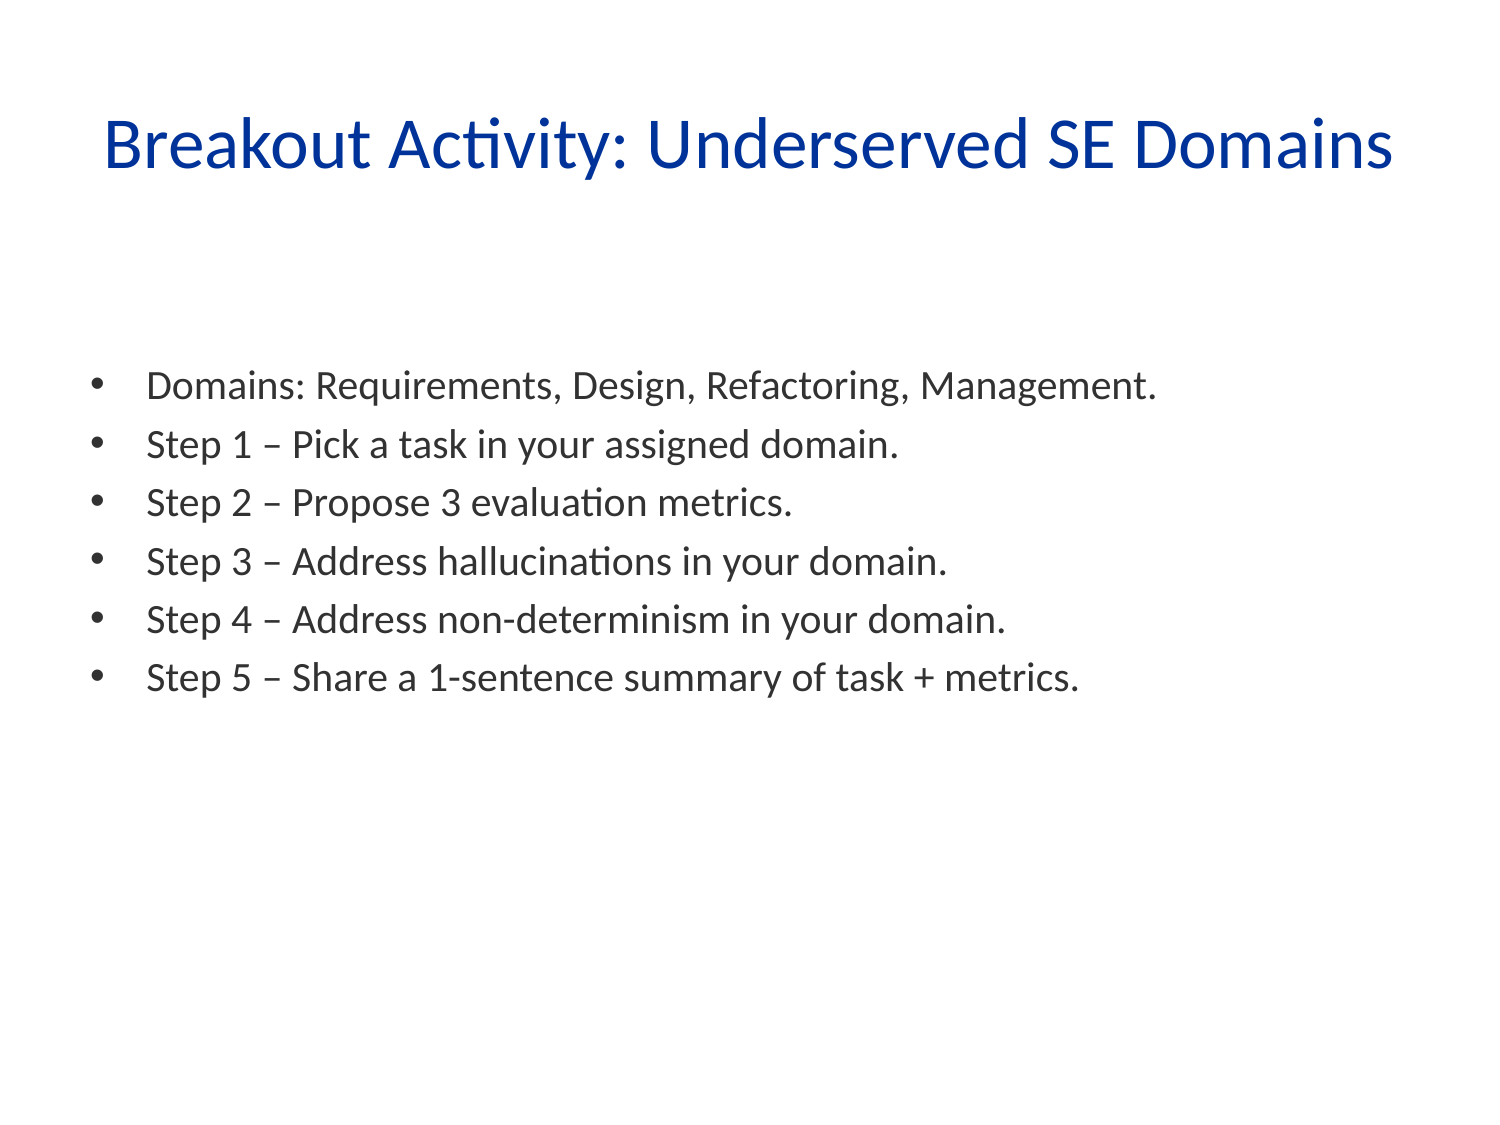

# Breakout Activity: Underserved SE Domains

Domains: Requirements, Design, Refactoring, Management.
Step 1 – Pick a task in your assigned domain.
Step 2 – Propose 3 evaluation metrics.
Step 3 – Address hallucinations in your domain.
Step 4 – Address non-determinism in your domain.
Step 5 – Share a 1-sentence summary of task + metrics.